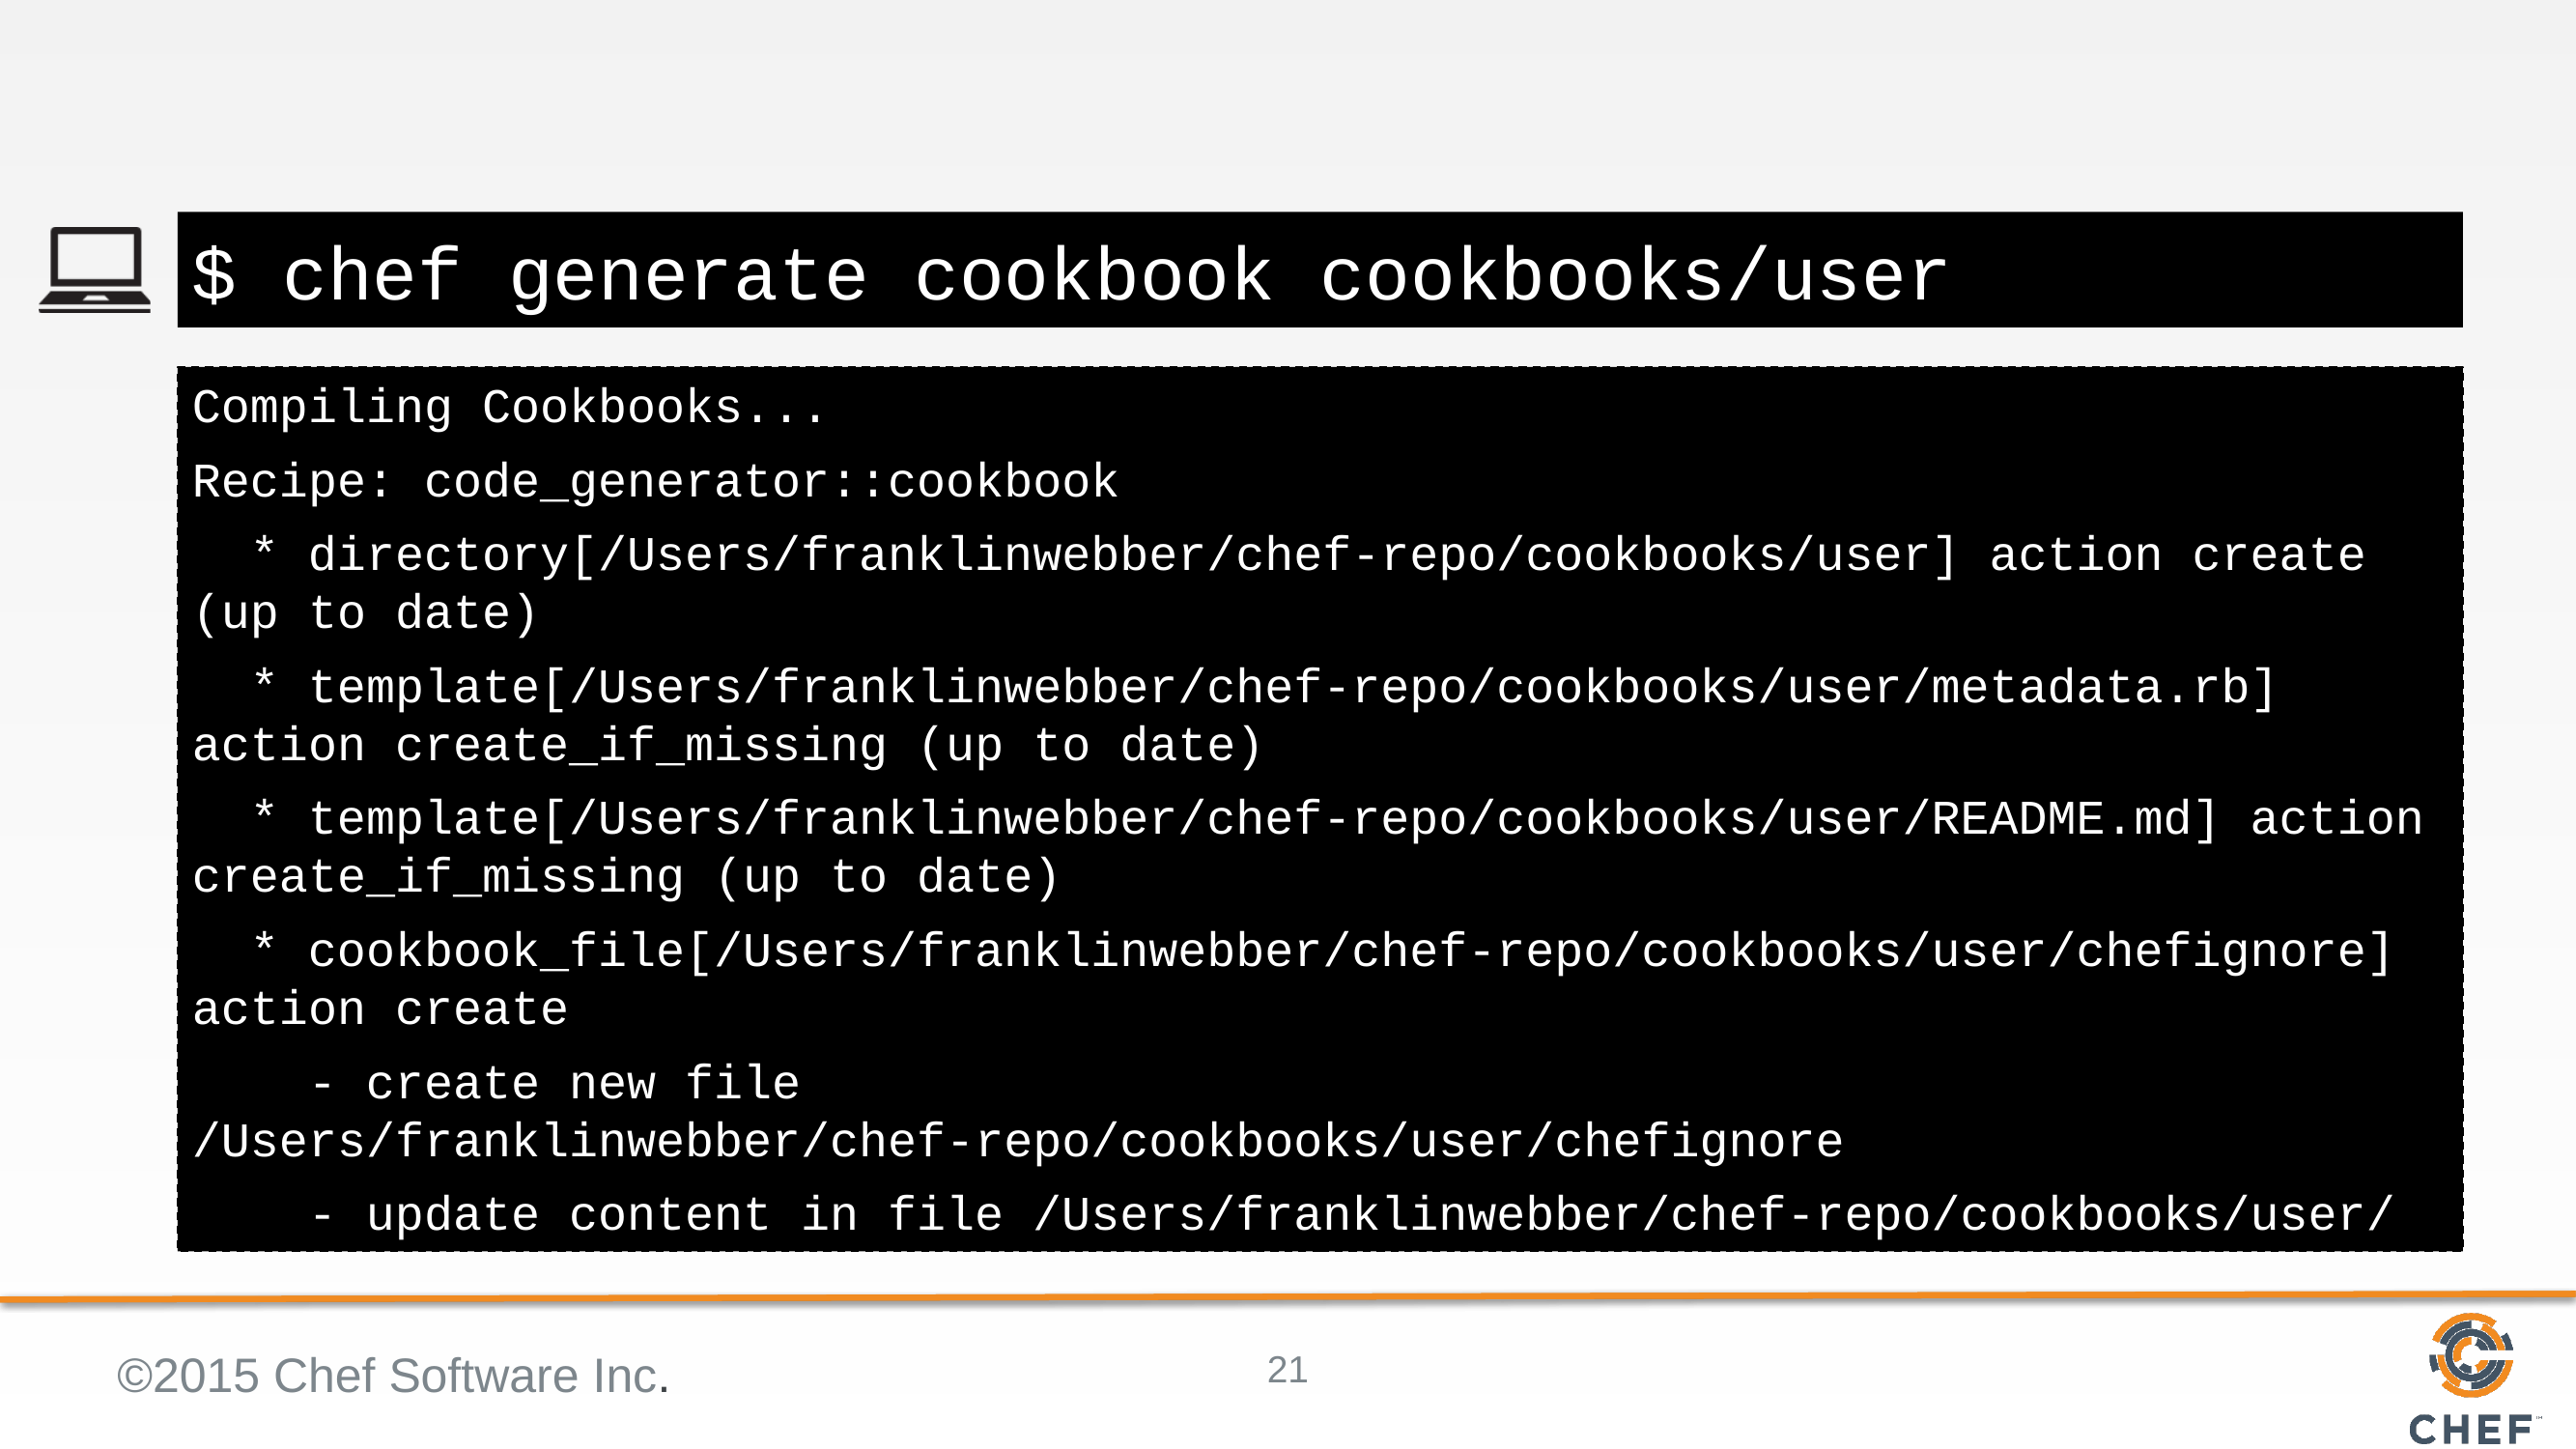

#
$ chef generate cookbook cookbooks/user
Compiling Cookbooks...
Recipe: code_generator::cookbook
  * directory[/Users/franklinwebber/chef-repo/cookbooks/user] action create (up to date)
  * template[/Users/franklinwebber/chef-repo/cookbooks/user/metadata.rb] action create_if_missing (up to date)
  * template[/Users/franklinwebber/chef-repo/cookbooks/user/README.md] action create_if_missing (up to date)
  * cookbook_file[/Users/franklinwebber/chef-repo/cookbooks/user/chefignore] action create
    - create new file /Users/franklinwebber/chef-repo/cookbooks/user/chefignore
    - update content in file /Users/franklinwebber/chef-repo/cookbooks/user/
©2015 Chef Software Inc.
21